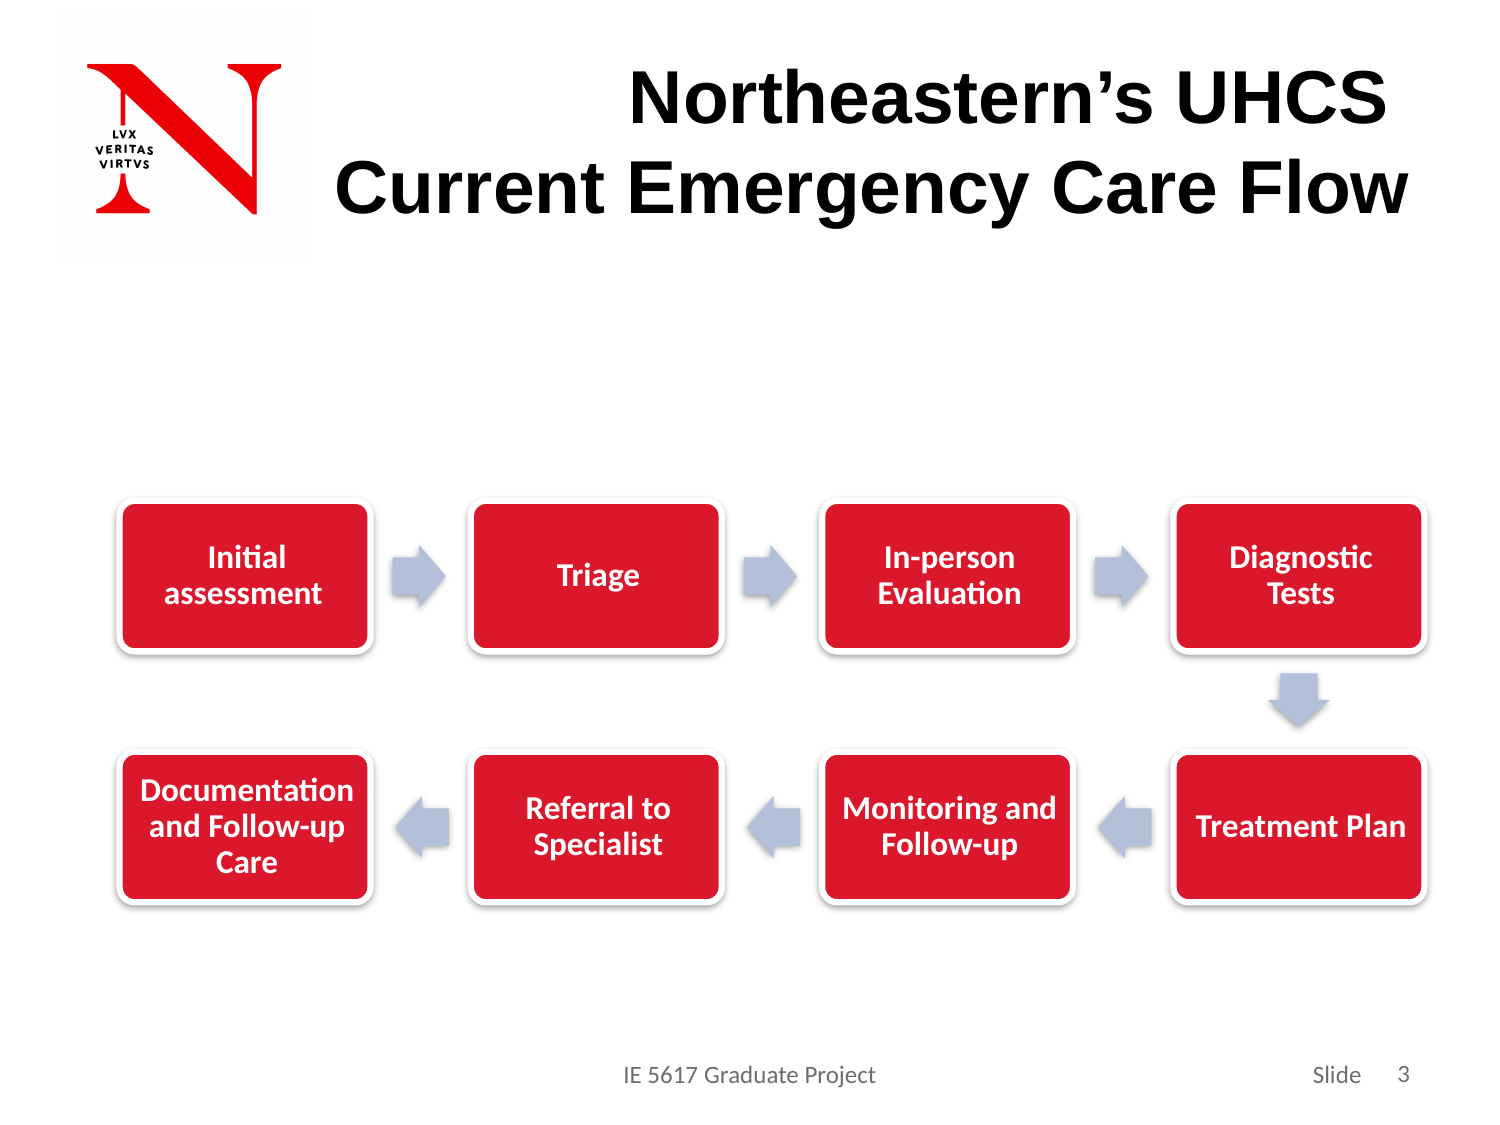

# Northeastern’s UHCS Current Emergency Care Flow
Initial assessment

Triage

In-person Evaluation

Diagnostic Tests

Treatment Plan

Monitoring and Follow-up

Referral to Specialist

Documentation and Follow-up Care
3